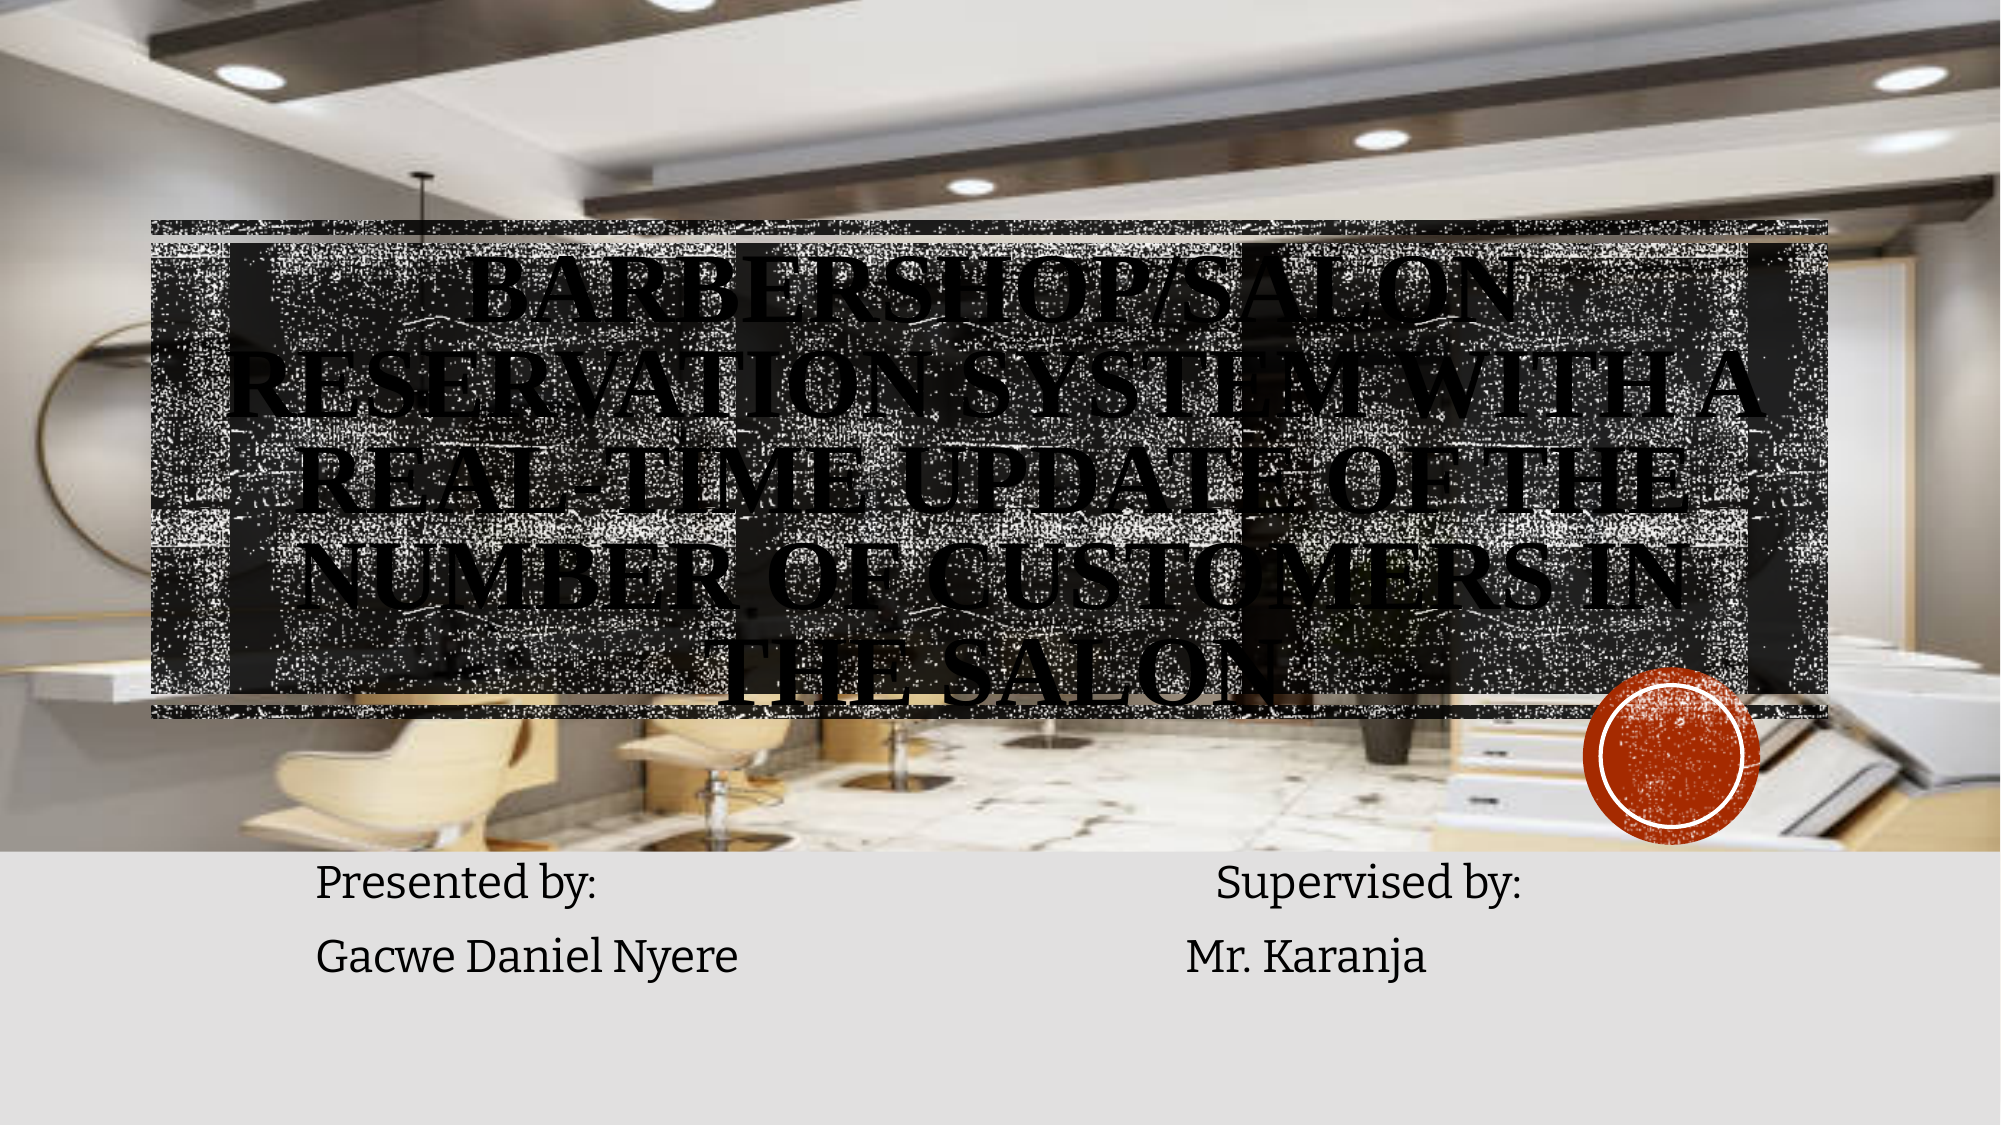

# BARBERSHOP/SALON RESERVATION SYSTEM WITH A REAL-TIME UPDATE OF THE NUMBER OF CUSTOMERS IN THE SALON
		Presented by:					Supervised by:
		Gacwe Daniel Nyere			             Mr. Karanja